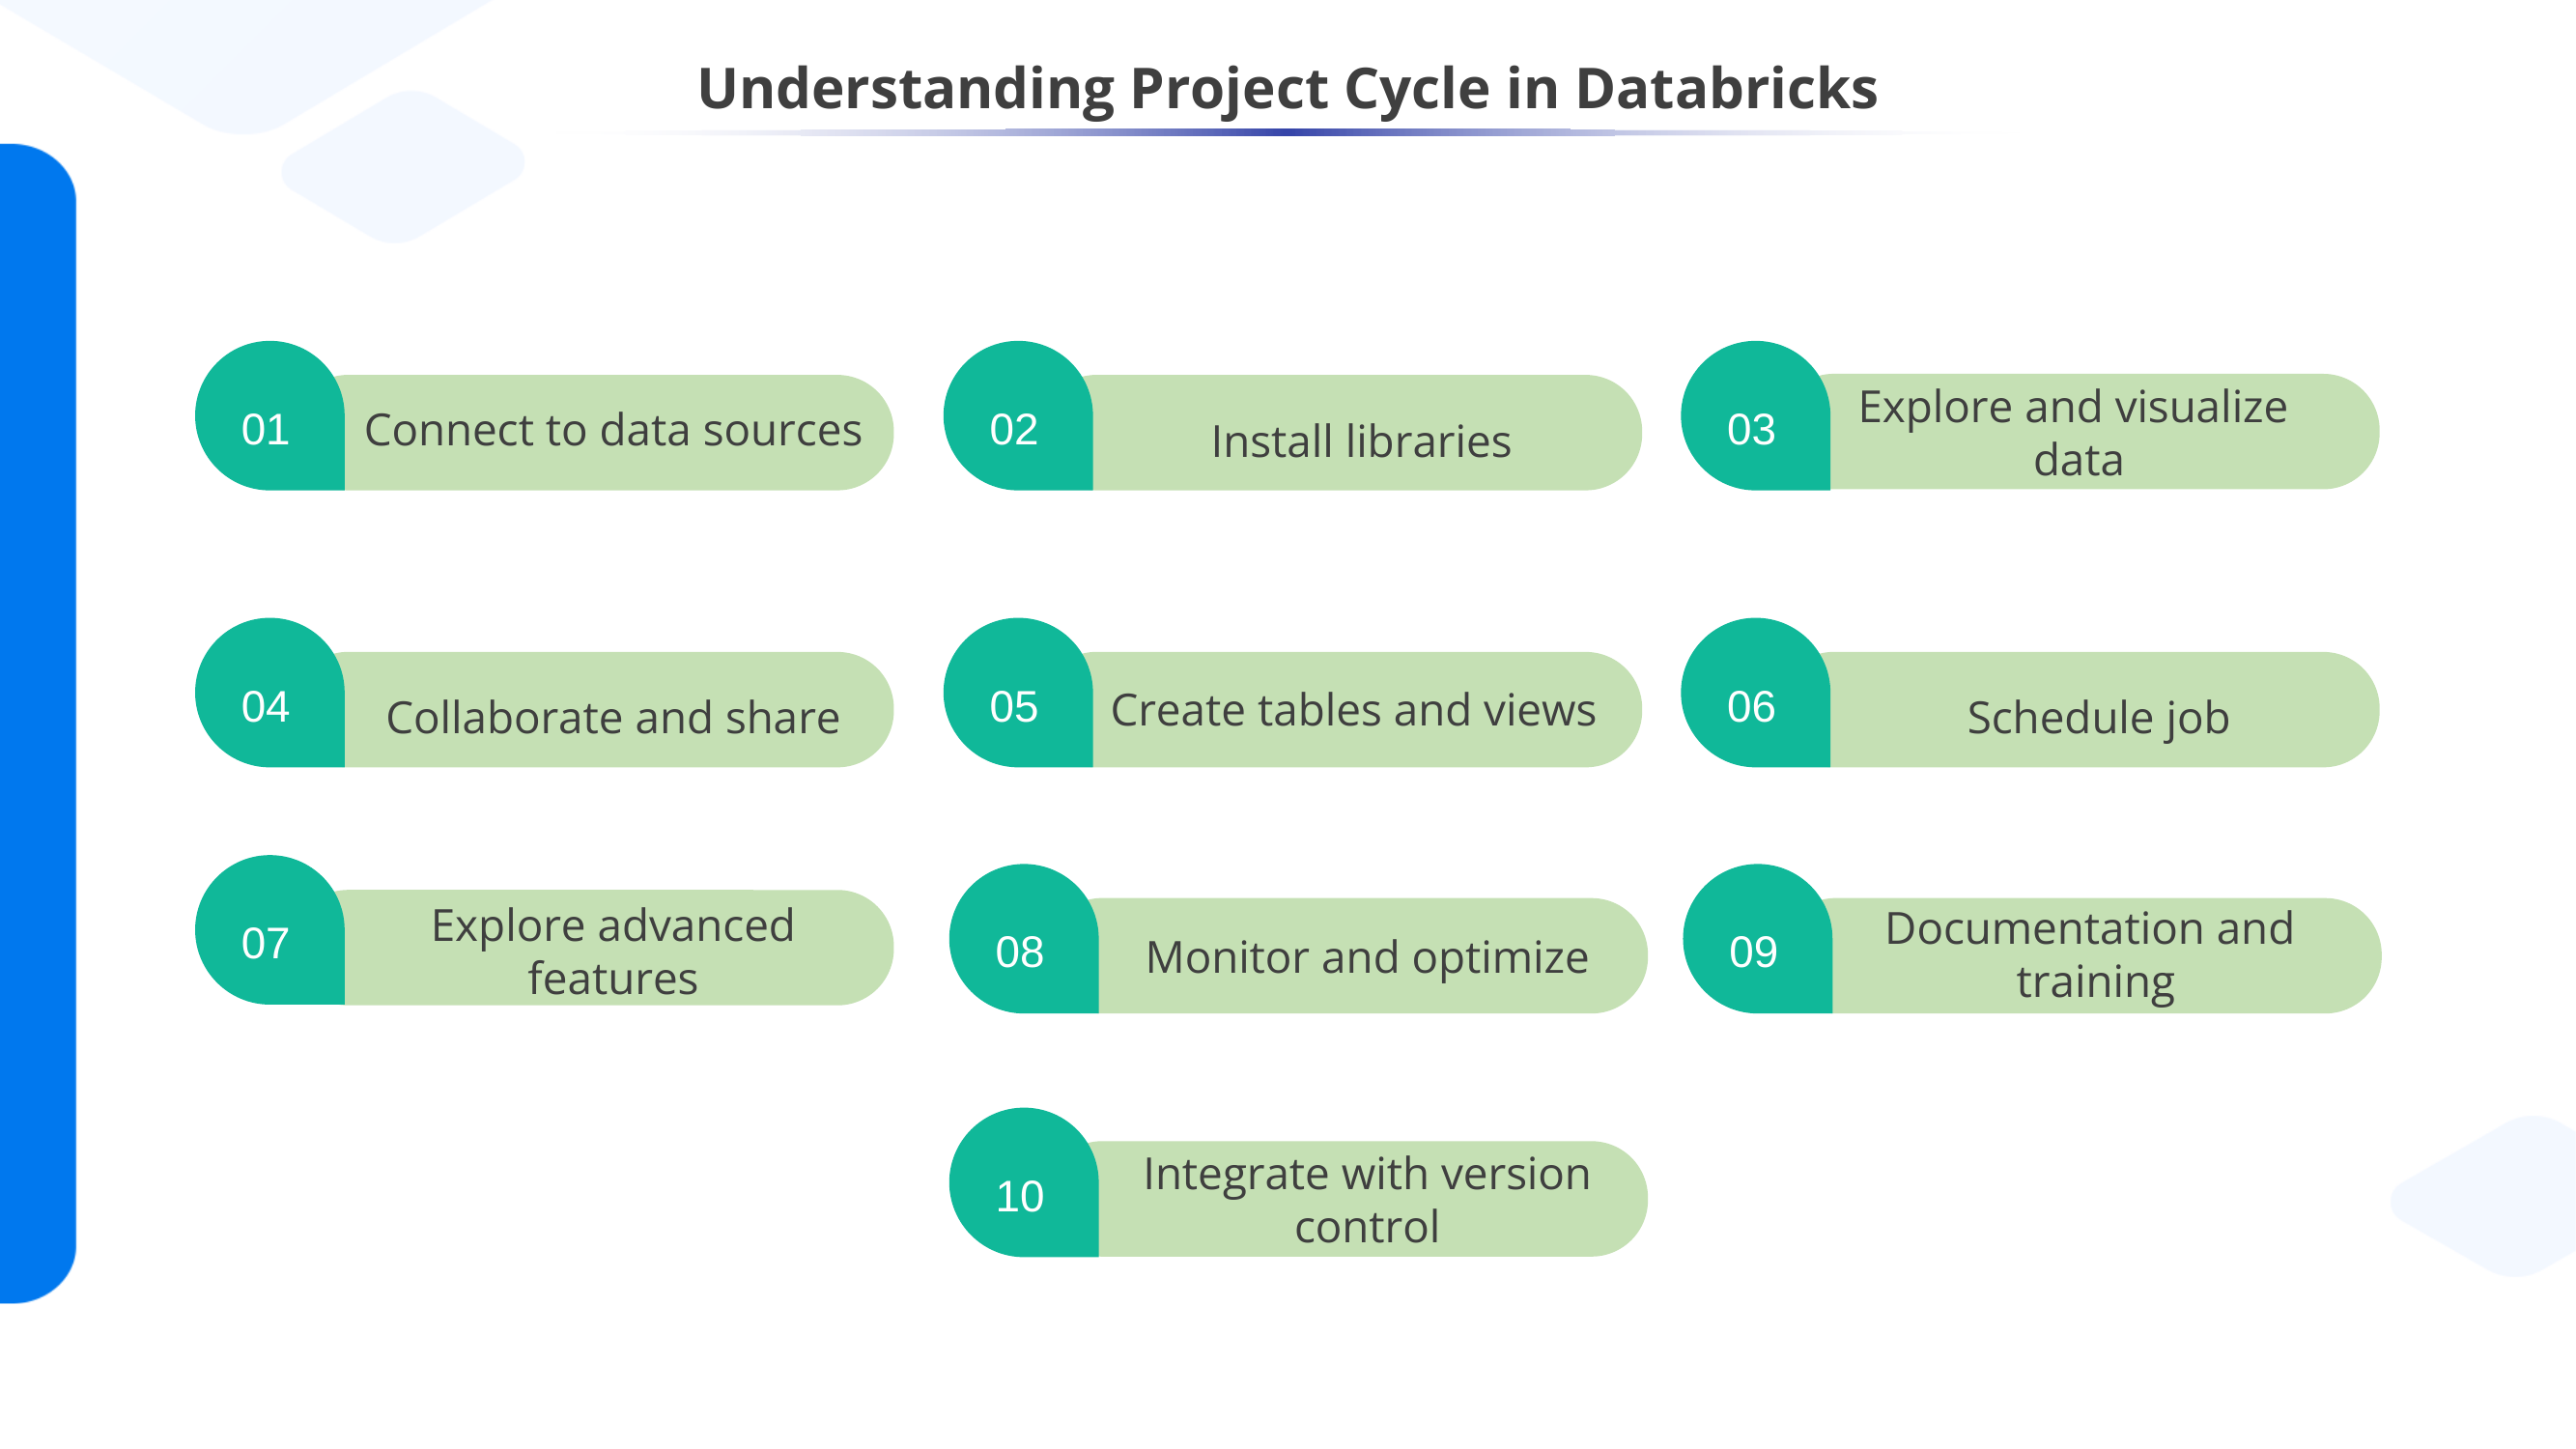

# Understanding Project Cycle in Databricks

01

02

03
Explore and visualize
data

Connect to data sources

Install libraries

04

05

06

Schedule job

Collaborate and share

Create tables and views

07

08

09

Explore advanced features
Documentation and
training

Monitor and optimize

10
Integrate with version control